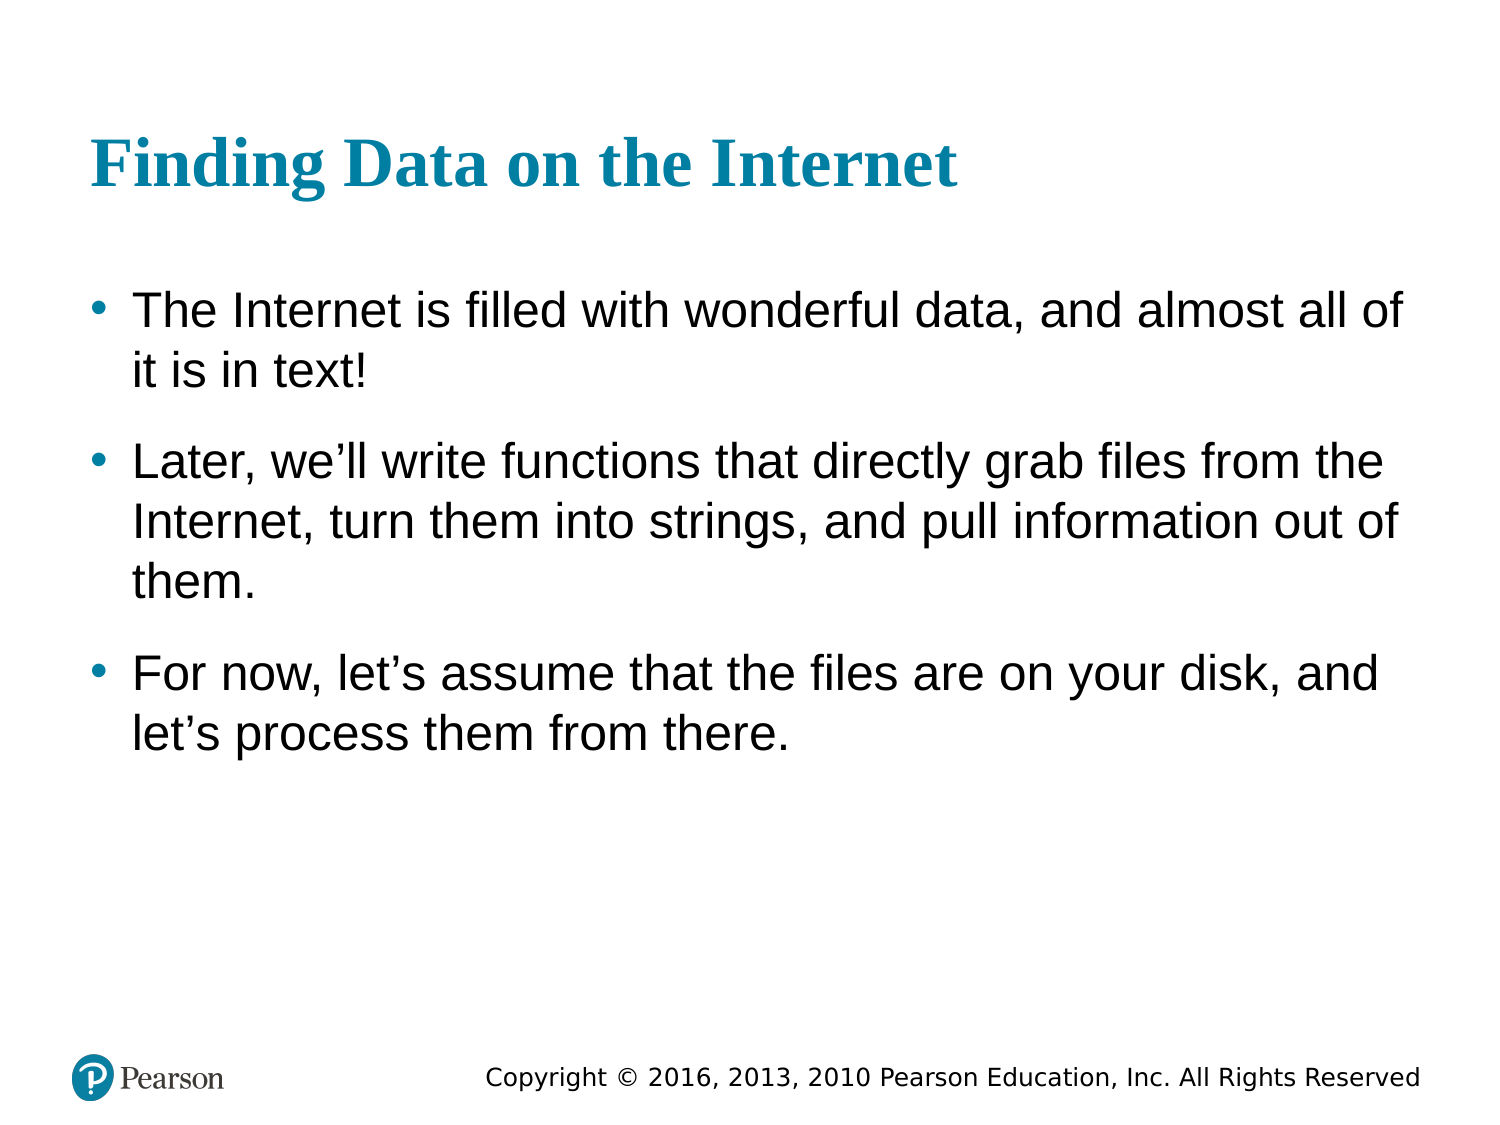

# Finding Data on the Internet
The Internet is filled with wonderful data, and almost all of it is in text!
Later, we’ll write functions that directly grab files from the Internet, turn them into strings, and pull information out of them.
For now, let’s assume that the files are on your disk, and let’s process them from there.